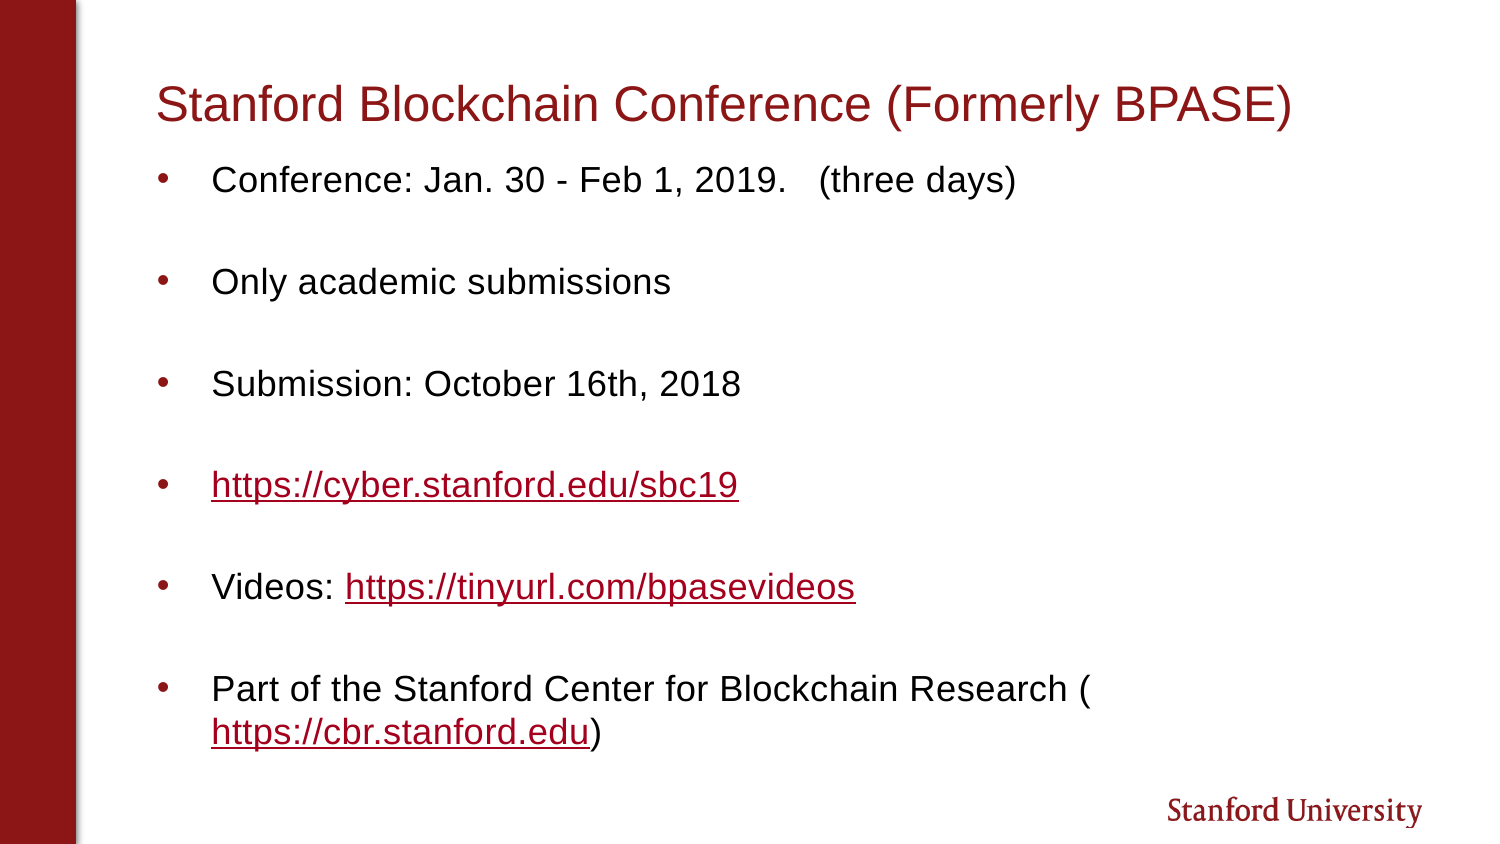

# Stanford Blockchain Conference (Formerly BPASE)
Conference: Jan. 30 - Feb 1, 2019.   (three days)

Only academic submissions

Submission: October 16th, 2018

https://cyber.stanford.edu/sbc19

Videos: https://tinyurl.com/bpasevideos

Part of the Stanford Center for Blockchain Research (https://cbr.stanford.edu)